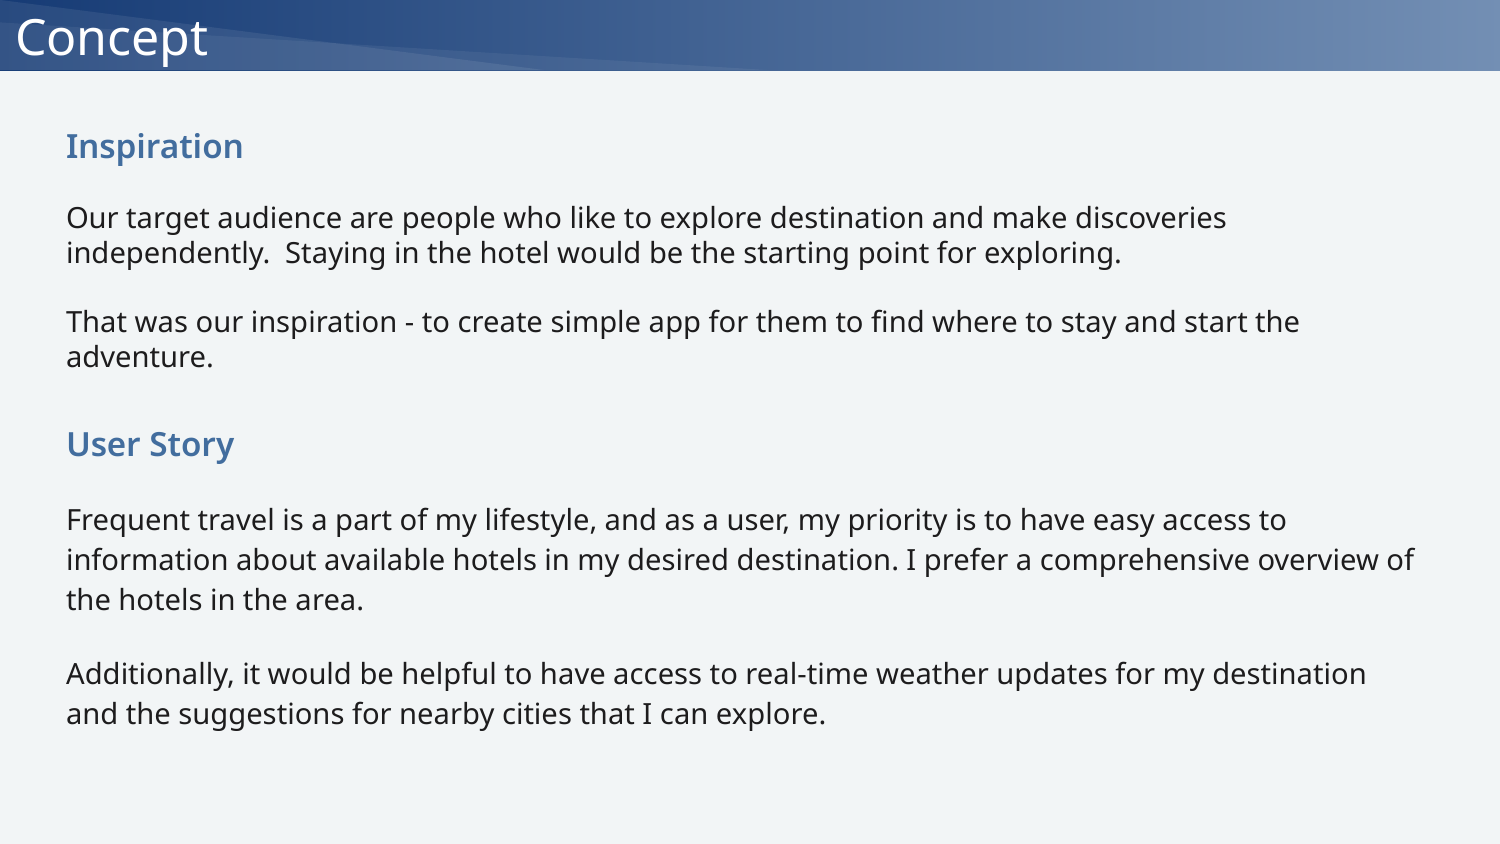

Concept
Inspiration
Our target audience are people who like to explore destination and make discoveries independently.  Staying in the hotel would be the starting point for exploring.
That was our inspiration - to create simple app for them to find where to stay and start the adventure.
User Story
Frequent travel is a part of my lifestyle, and as a user, my priority is to have easy access to information about available hotels in my desired destination. I prefer a comprehensive overview of the hotels in the area.
Additionally, it would be helpful to have access to real-time weather updates for my destination and the suggestions for nearby cities that I can explore.